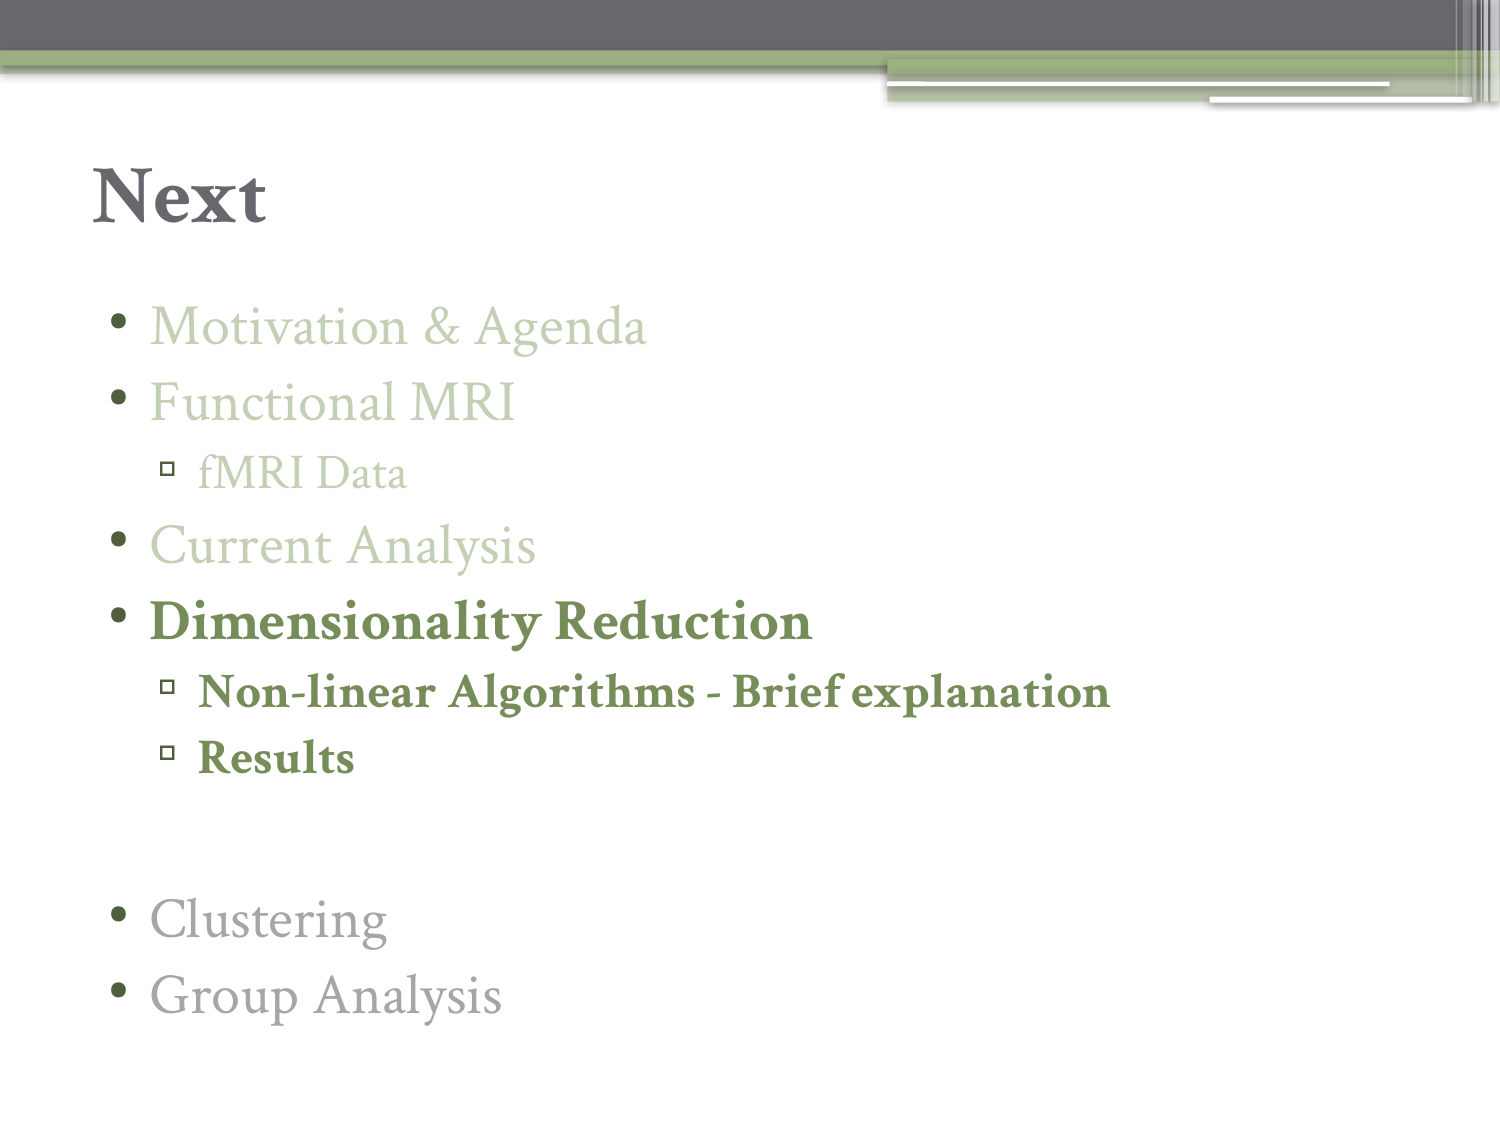

# Next
Motivation & Agenda
Functional MRI
fMRI Data
Current Analysis
Dimensionality Reduction
Non-linear Algorithms - Brief explanation
Results

Clustering
Group Analysis